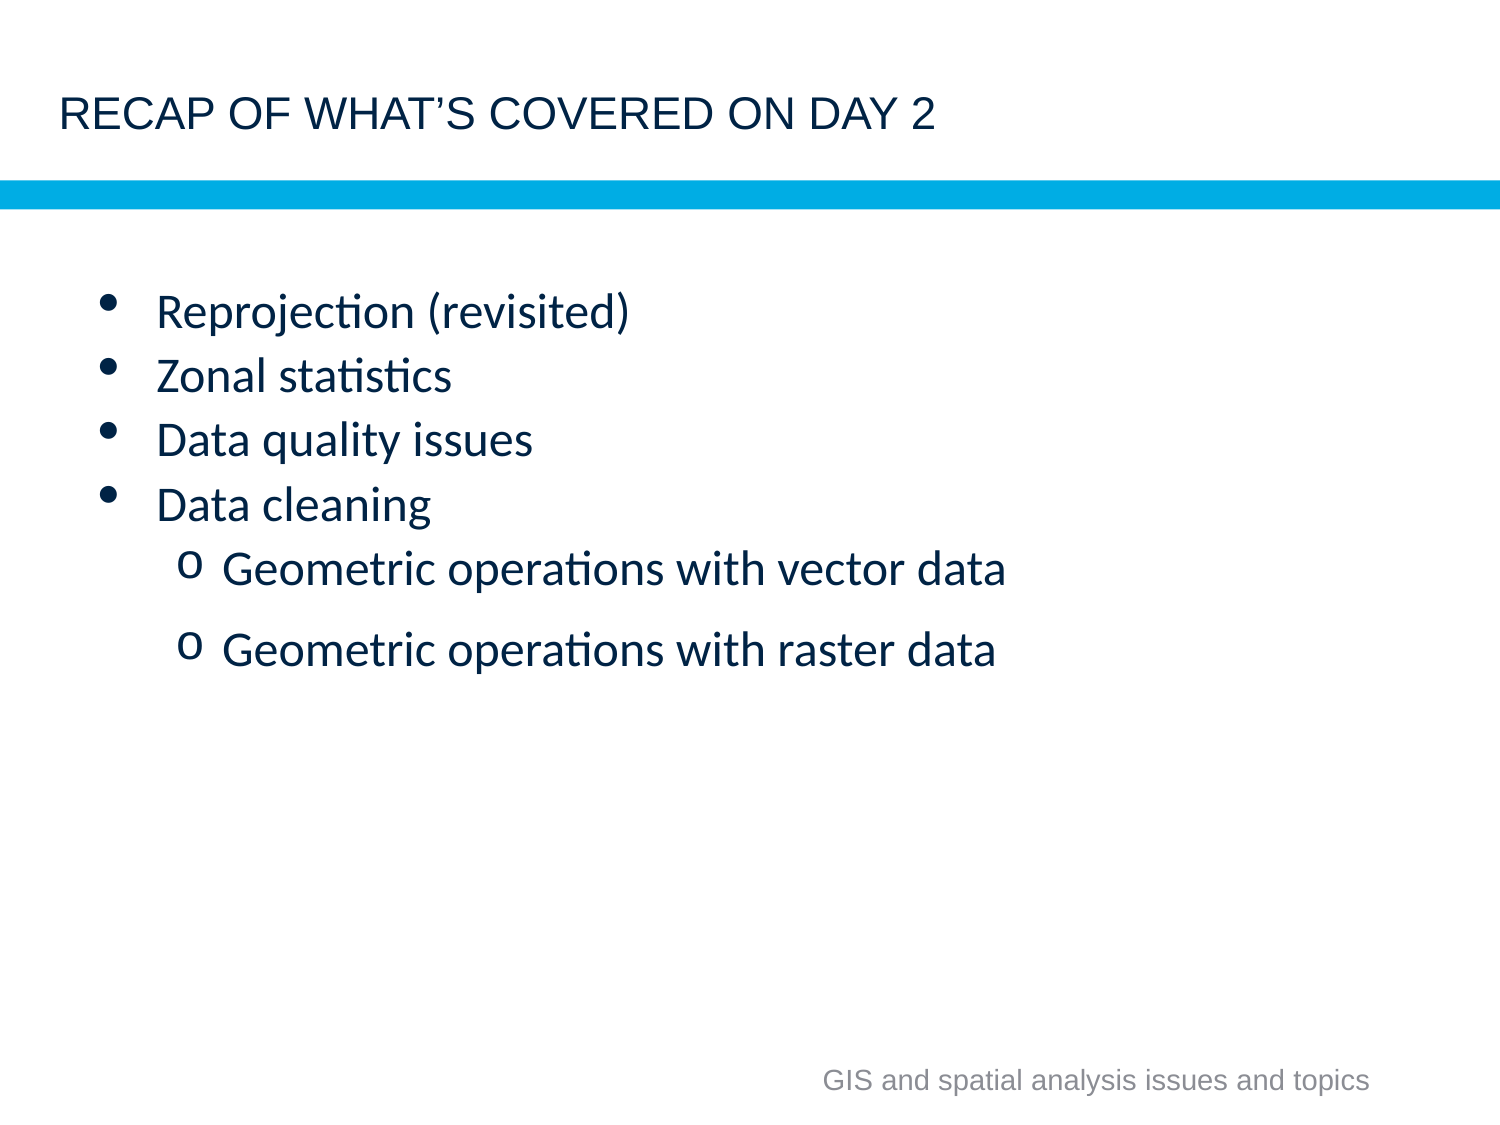

2
# Recap of what’s covered on Day 2
Reprojection (revisited)
Zonal statistics
Data quality issues
Data cleaning
Geometric operations with vector data
Geometric operations with raster data

GIS and spatial analysis issues and topics